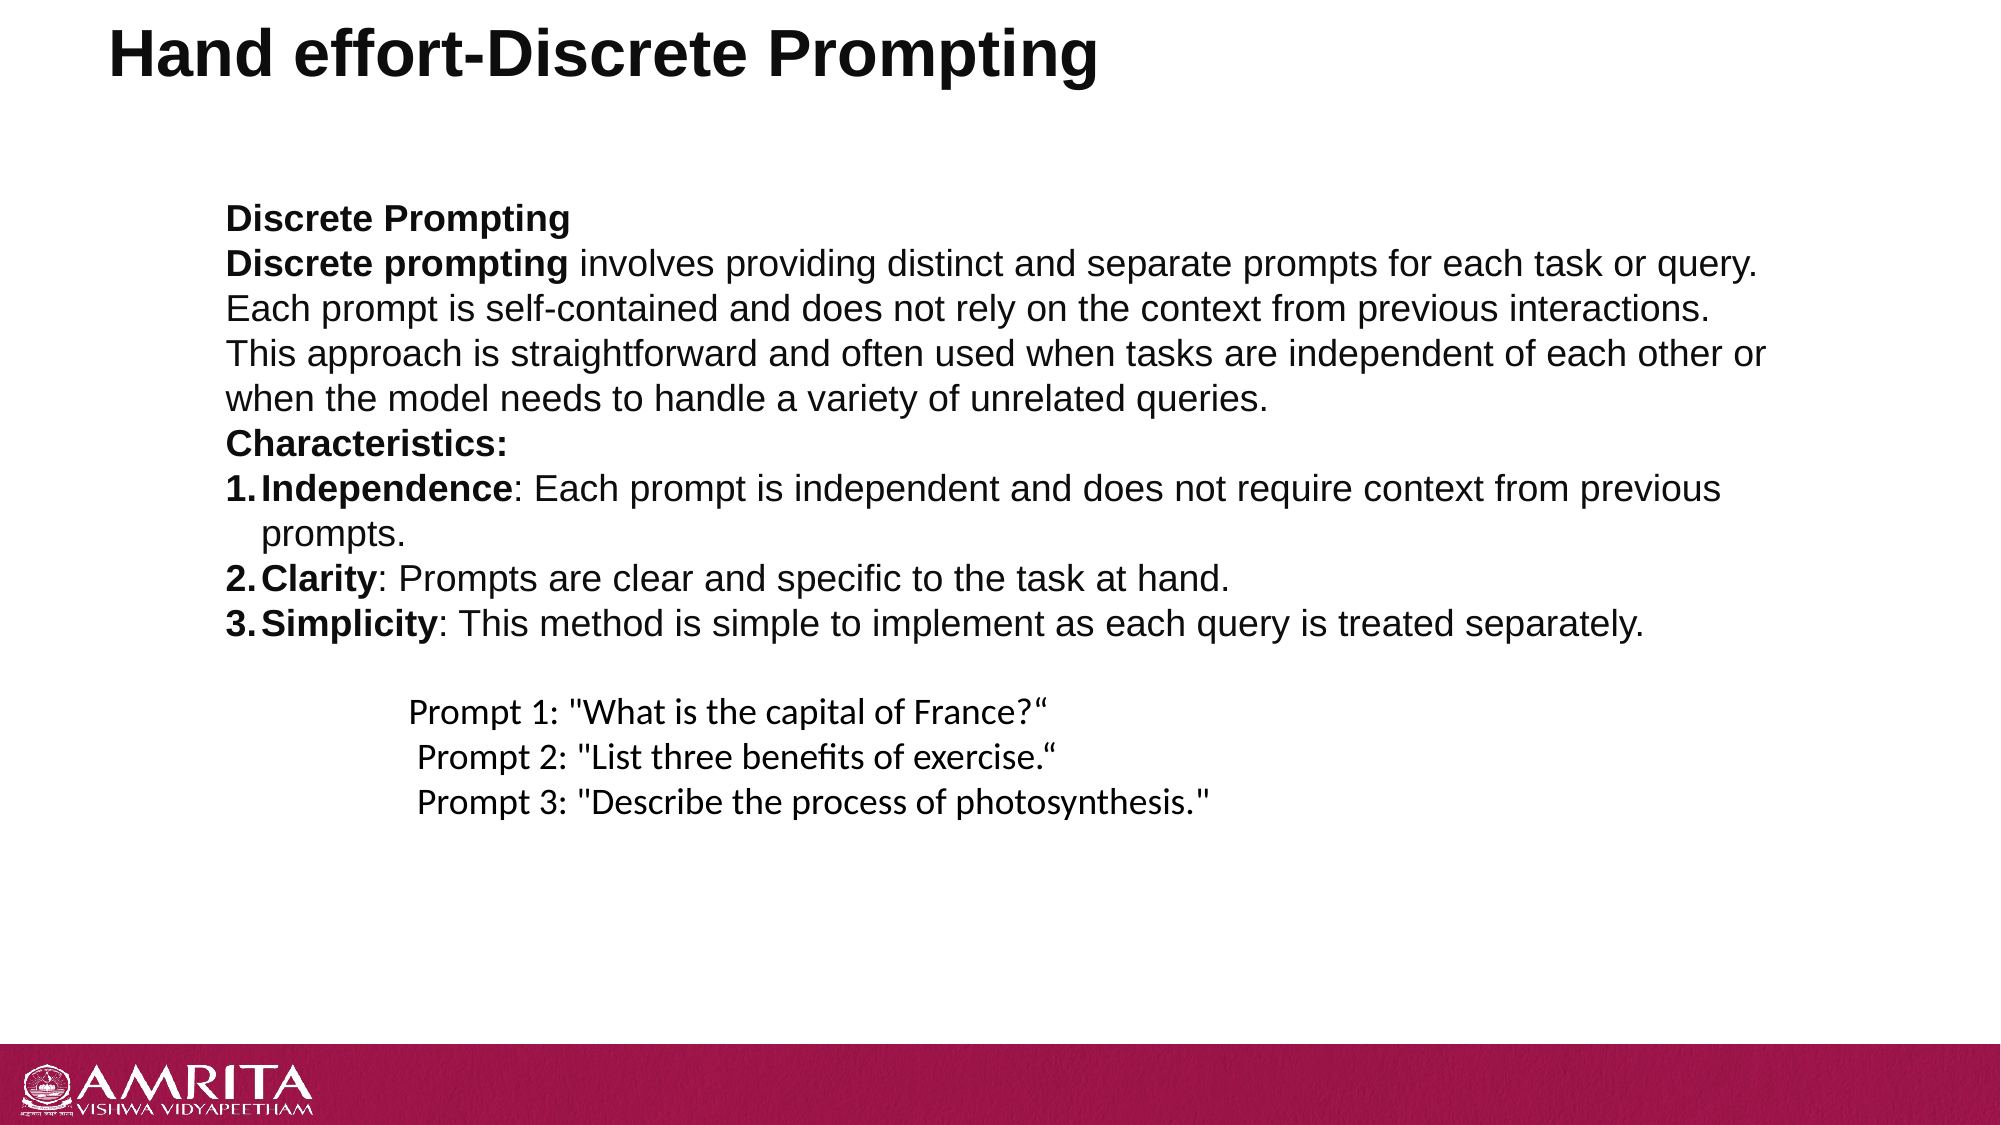

Hand effort-Discrete Prompting
#
Discrete Prompting
Discrete prompting involves providing distinct and separate prompts for each task or query. Each prompt is self-contained and does not rely on the context from previous interactions. This approach is straightforward and often used when tasks are independent of each other or when the model needs to handle a variety of unrelated queries.
Characteristics:
Independence: Each prompt is independent and does not require context from previous prompts.
Clarity: Prompts are clear and specific to the task at hand.
Simplicity: This method is simple to implement as each query is treated separately.
Prompt 1: "What is the capital of France?“
 Prompt 2: "List three benefits of exercise.“
 Prompt 3: "Describe the process of photosynthesis."